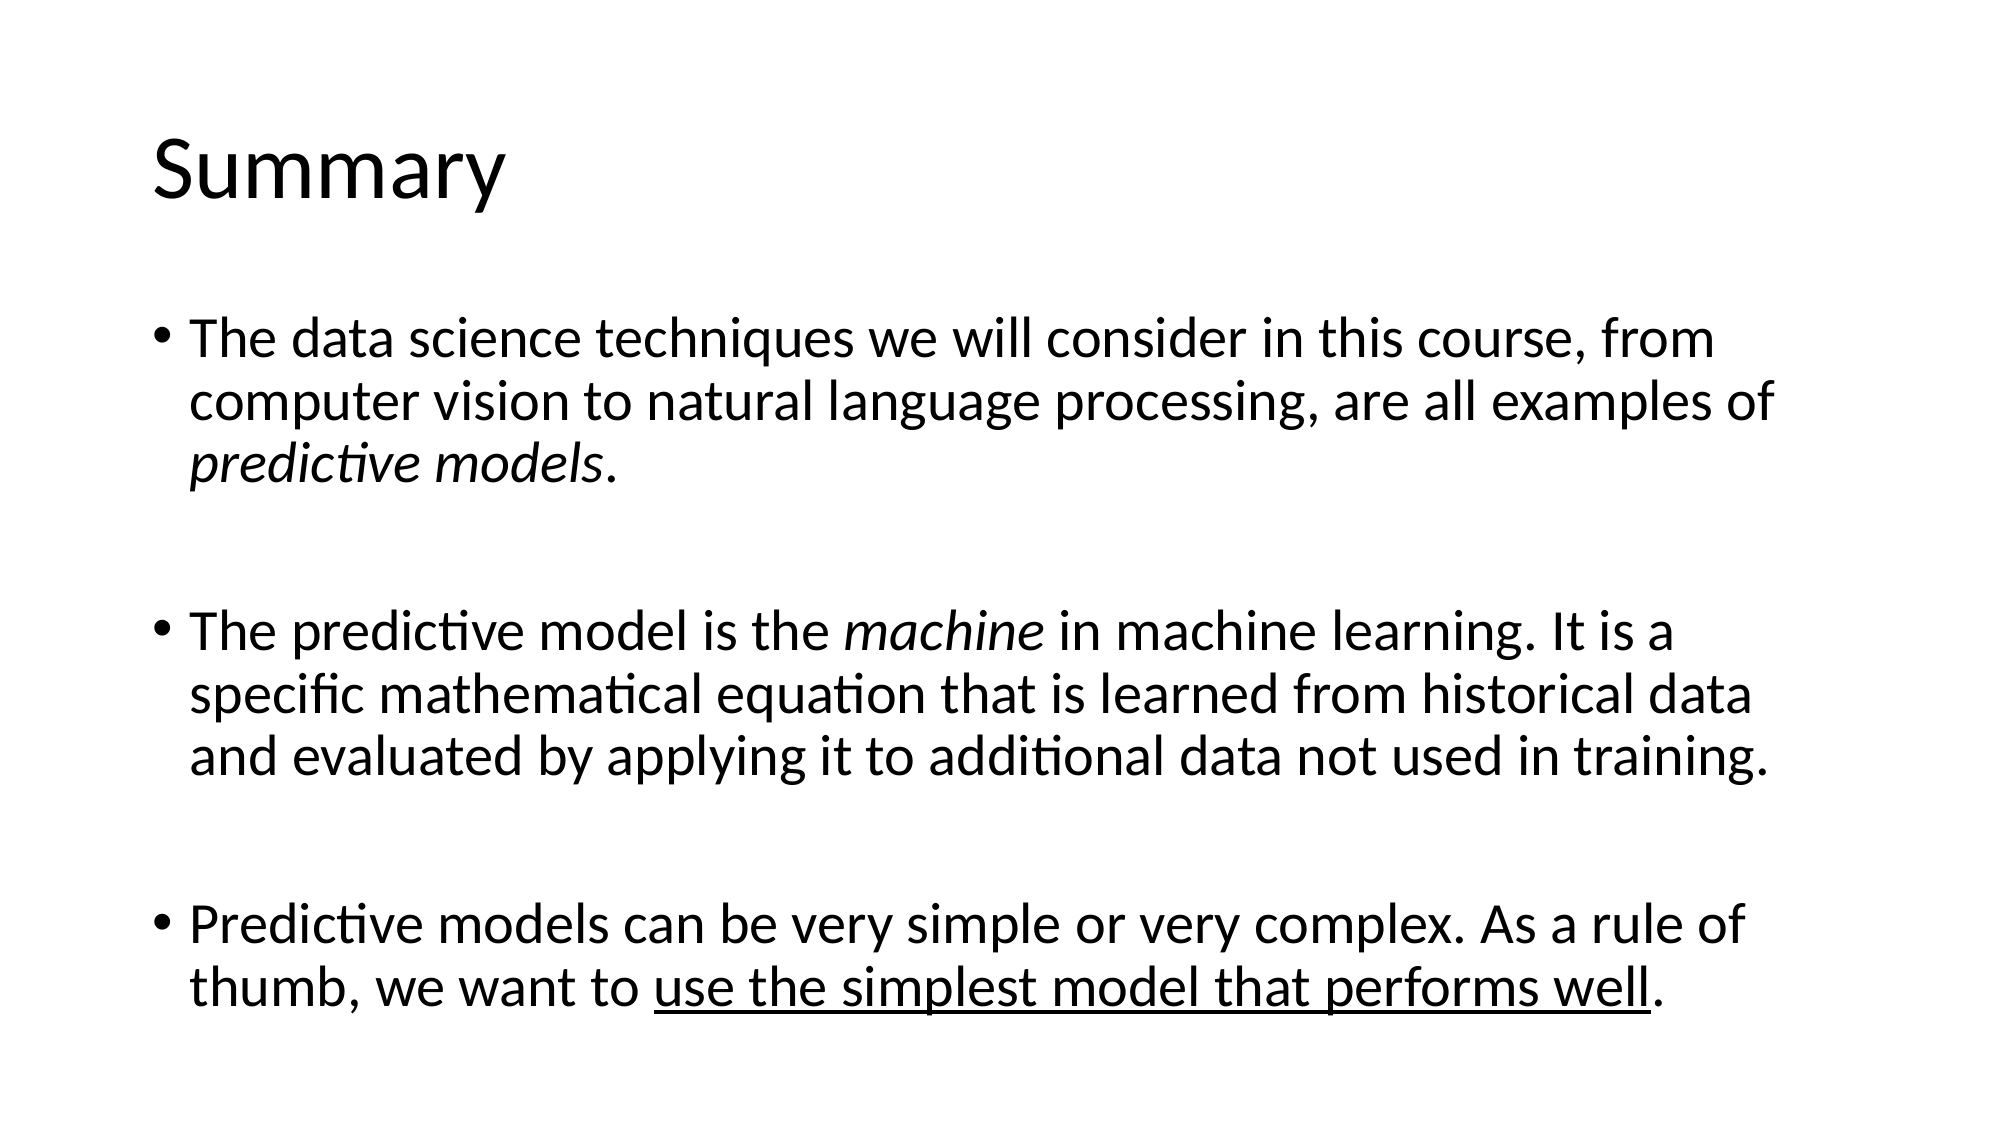

# Summary
The data science techniques we will consider in this course, from computer vision to natural language processing, are all examples of predictive models.

The predictive model is the machine in machine learning. It is a specific mathematical equation that is learned from historical data and evaluated by applying it to additional data not used in training.

Predictive models can be very simple or very complex. As a rule of thumb, we want to use the simplest model that performs well.